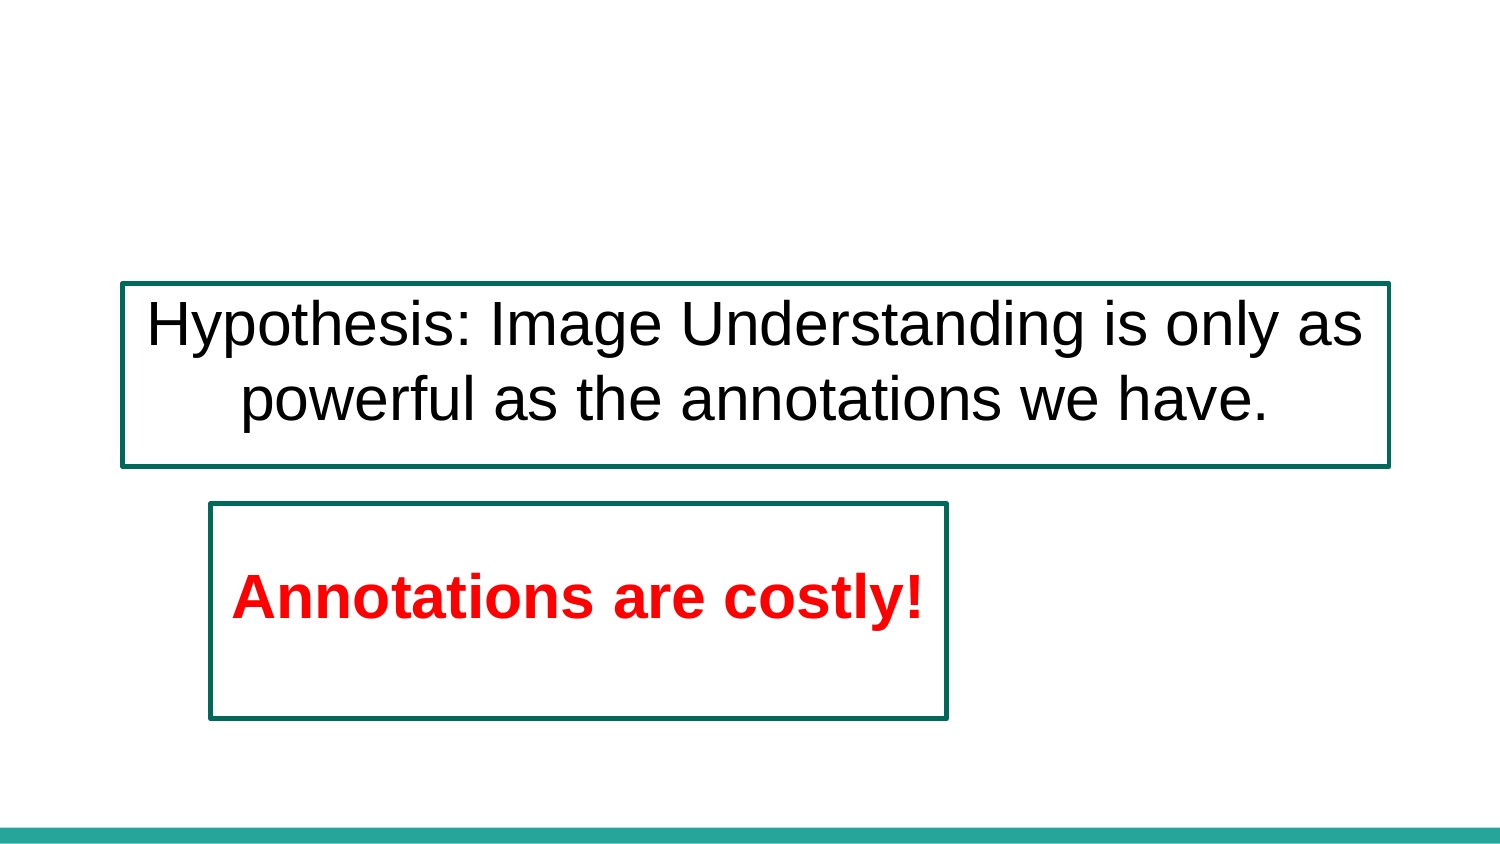

Hypothesis: Image Understanding is only as powerful as the annotations we have.

Annotations are costly!